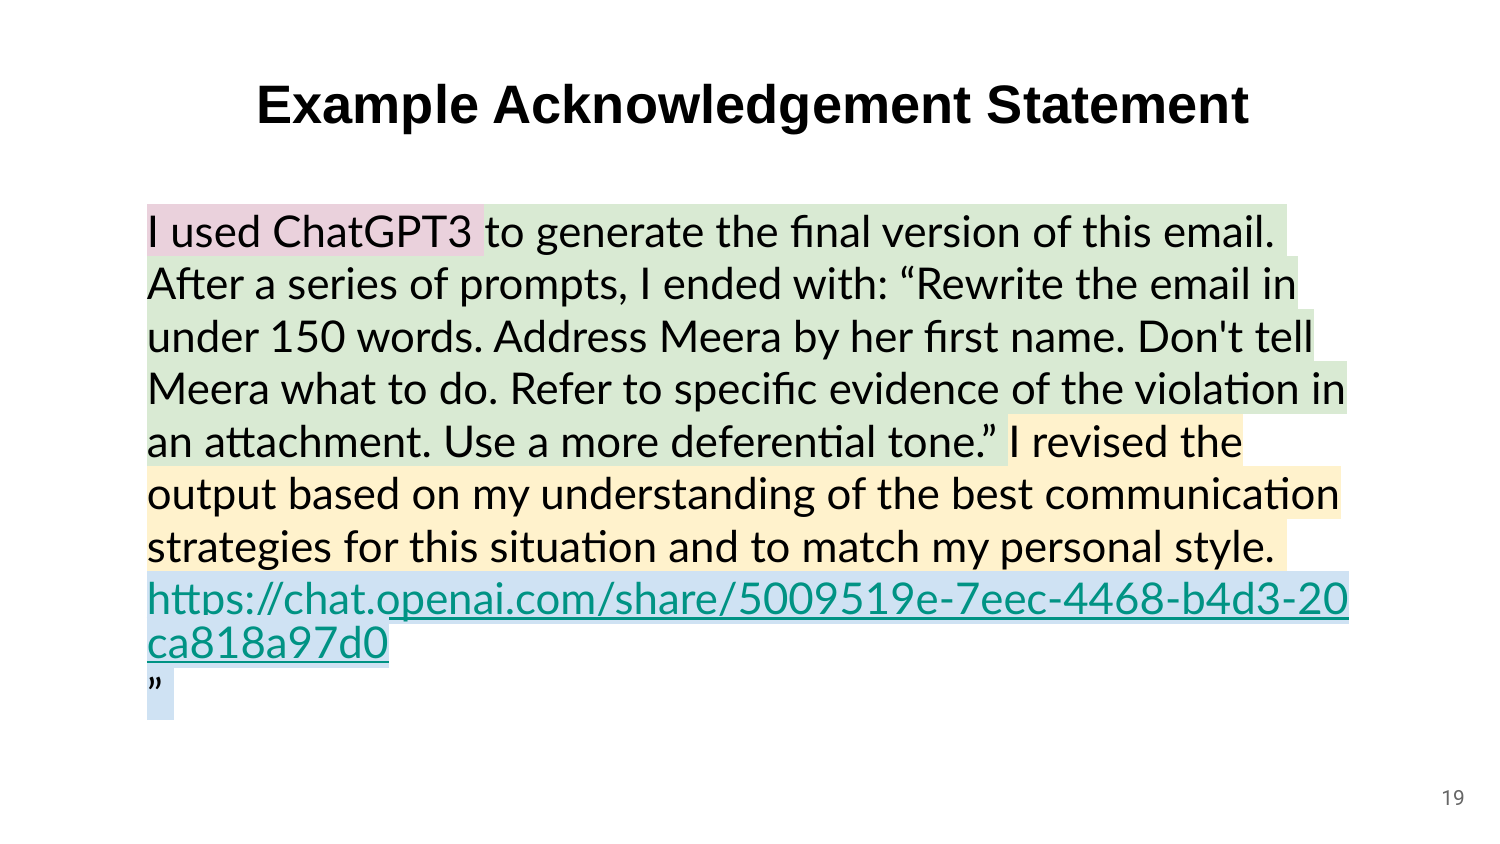

Example Acknowledgement Statement

I used ChatGPT3 to generate the final version of this email.  After a series of prompts, I ended with: “Rewrite the email in under 150 words. Address Meera by her first name. Don't tell Meera what to do. Refer to specific evidence of the violation in an attachment. Use a more deferential tone.” I revised the output based on my understanding of the best communication strategies for this situation and to match my personal style. https://chat.openai.com/share/5009519e-7eec-4468-b4d3-20ca818a97d0”

19